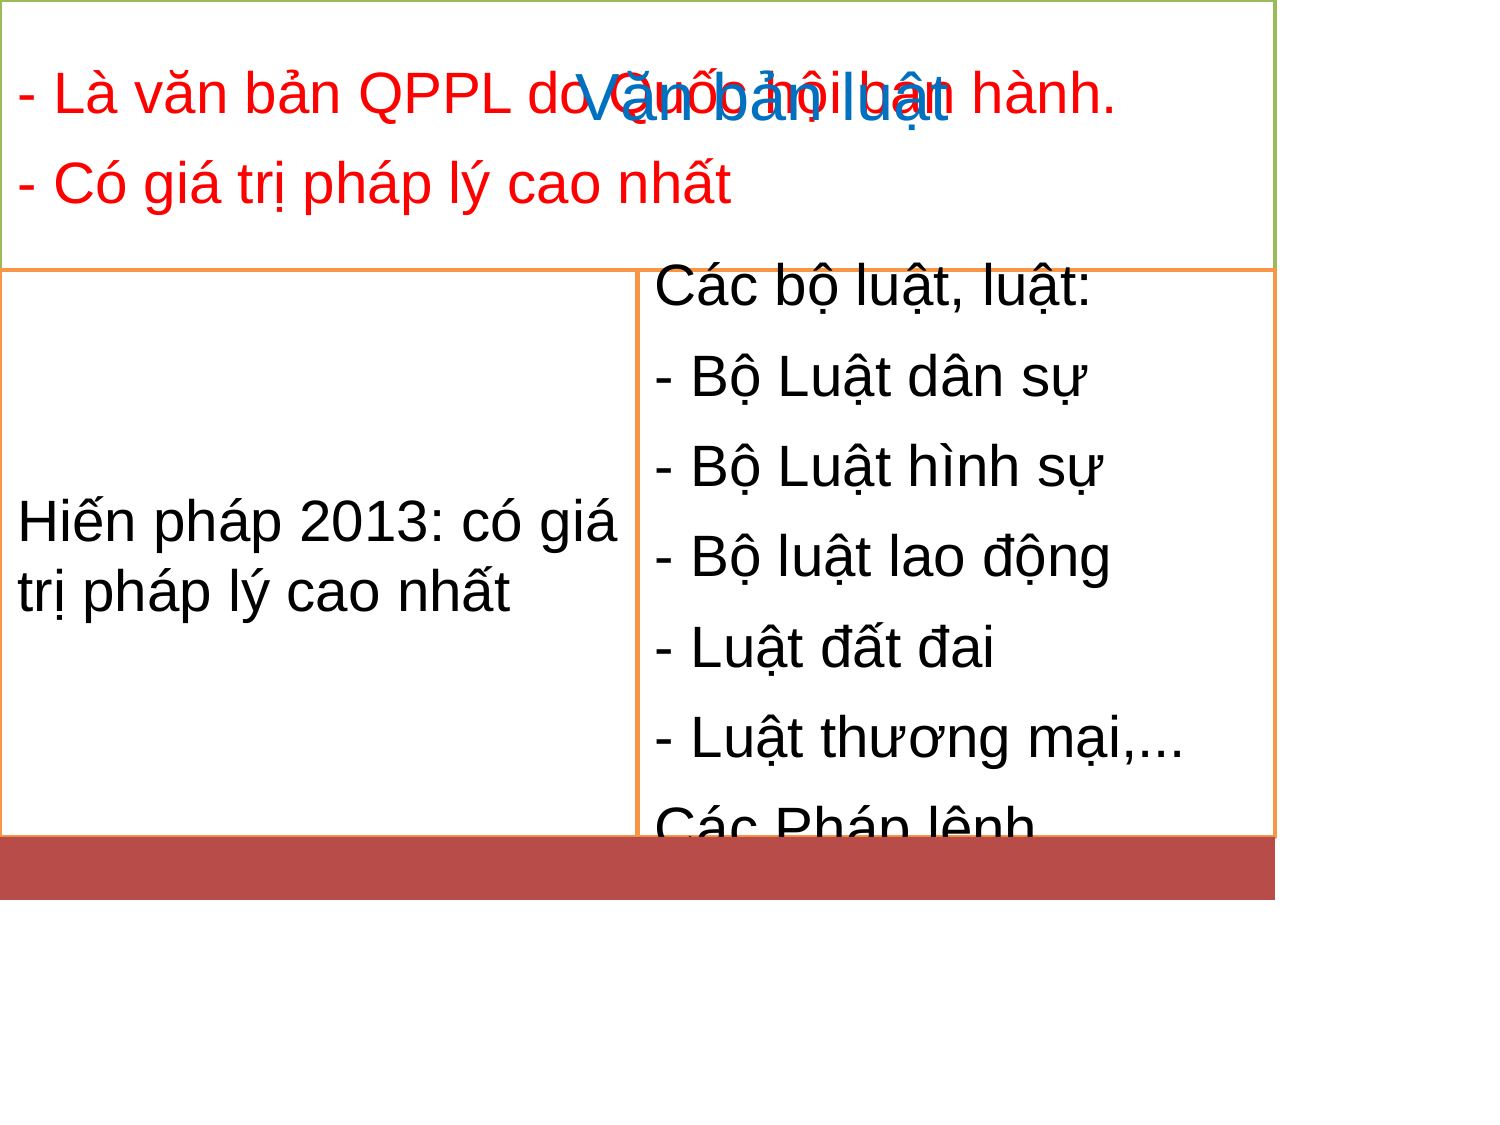

Văn bản luật
- Là văn bản QPPL do Quốc hội ban hành.
- Có giá trị pháp lý cao nhất
Hiến pháp 2013: có giá trị pháp lý cao nhất
Các bộ luật, luật:
- Bộ Luật dân sự
- Bộ Luật hình sự
- Bộ luật lao động
- Luật đất đai
- Luật thương mại,...
Các Pháp lệnh